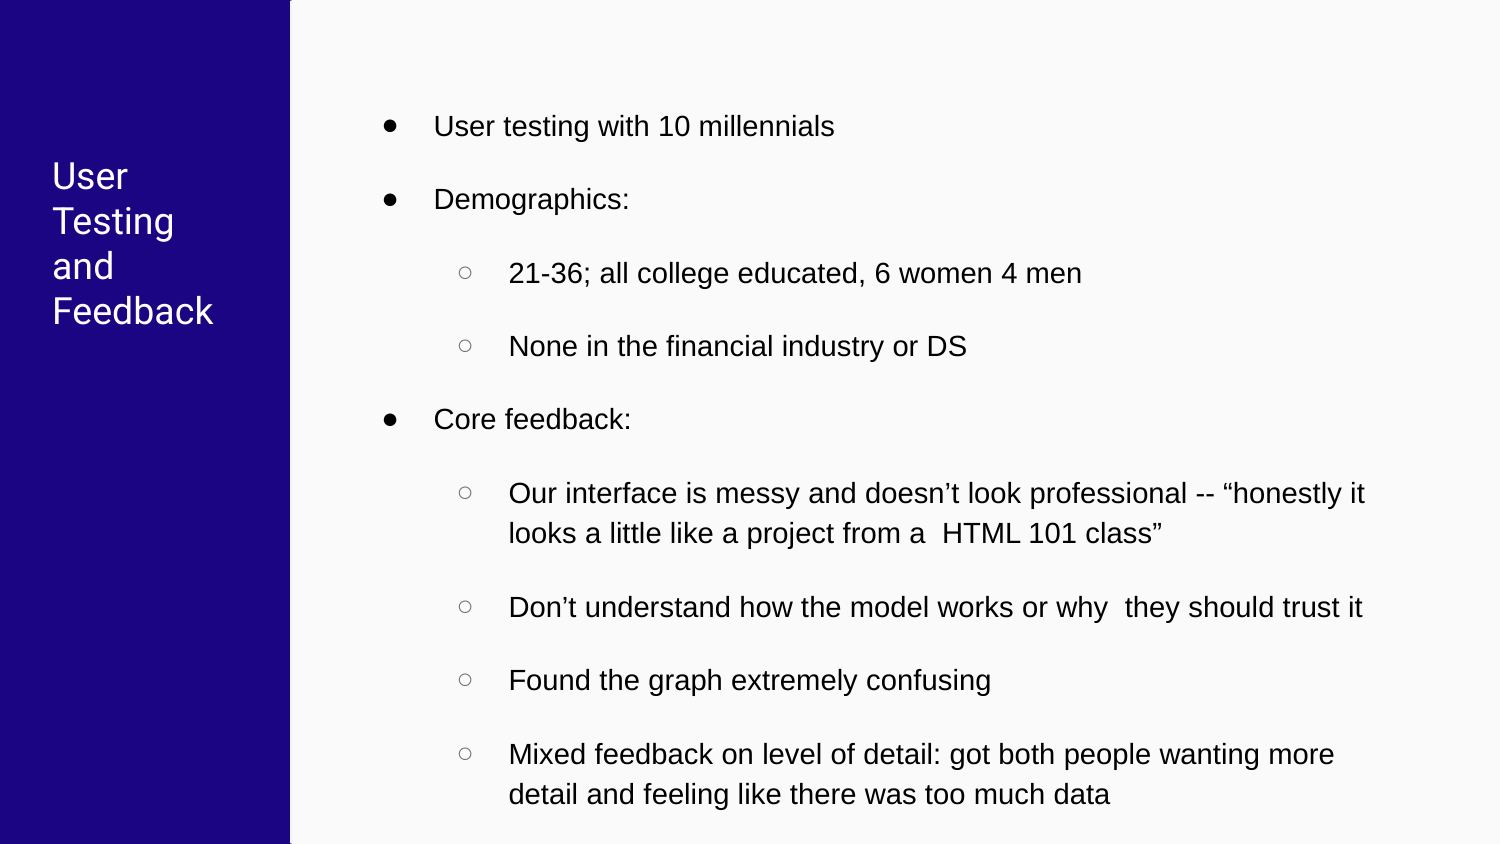

# User Testing and Feedback
User testing with 10 millennials
Demographics:
21-36; all college educated, 6 women 4 men
None in the financial industry or DS
Core feedback:
Our interface is messy and doesn’t look professional -- “honestly it looks a little like a project from a  HTML 101 class”
Don’t understand how the model works or why  they should trust it
Found the graph extremely confusing
Mixed feedback on level of detail: got both people wanting more detail and feeling like there was too much data